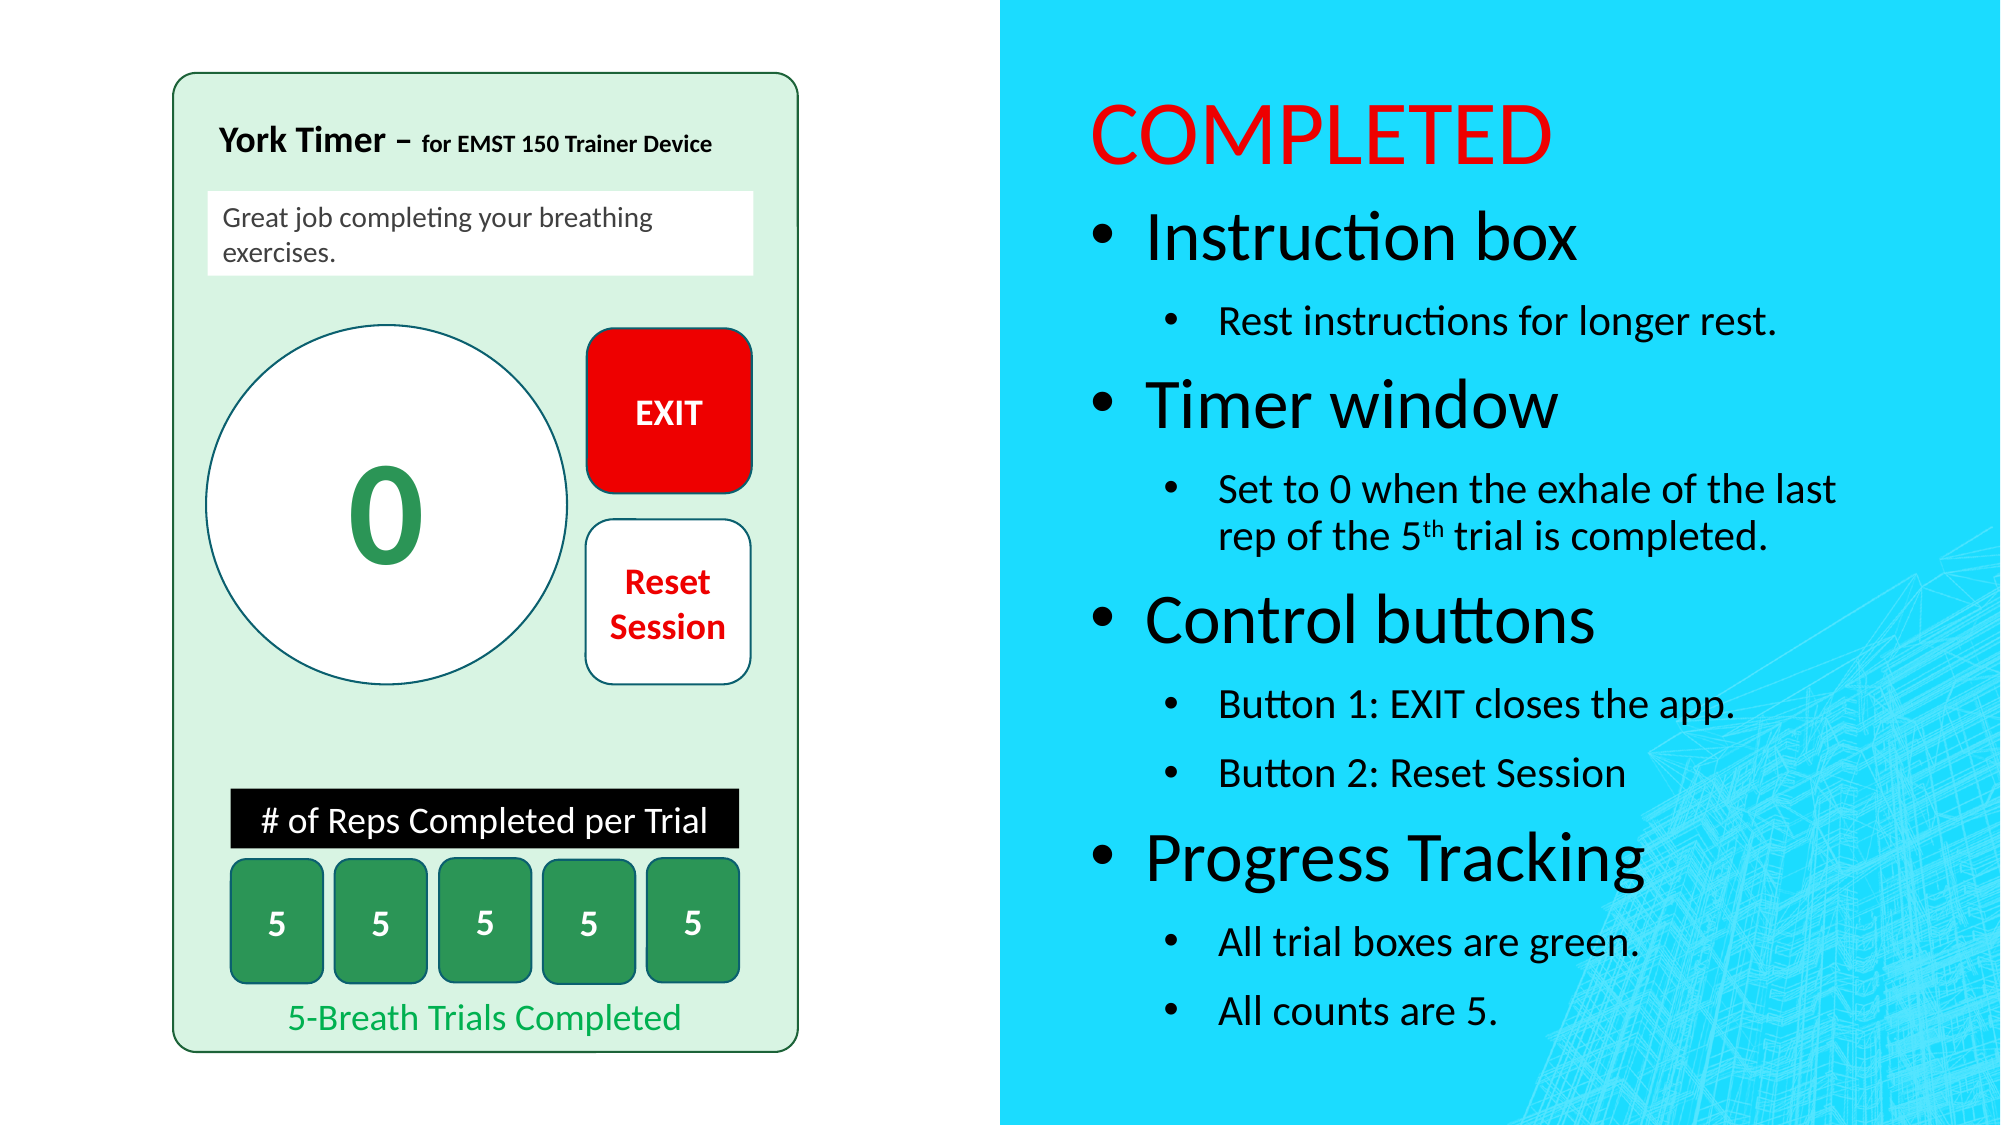

# Completed
Reset
York Timer – for EMST 150 Trainer Device
Great job completing your breathing exercises.
0
EXIT
# of Reps Completed per Trial
5
5
5
5
5
5-Breath Trials Completed
Instruction box
Rest instructions for longer rest.
Timer window
Set to 0 when the exhale of the last rep of the 5th trial is completed.
Control buttons
Button 1: EXIT closes the app.
Button 2: Reset Session
Progress Tracking
All trial boxes are green.
All counts are 5.

Reset Session